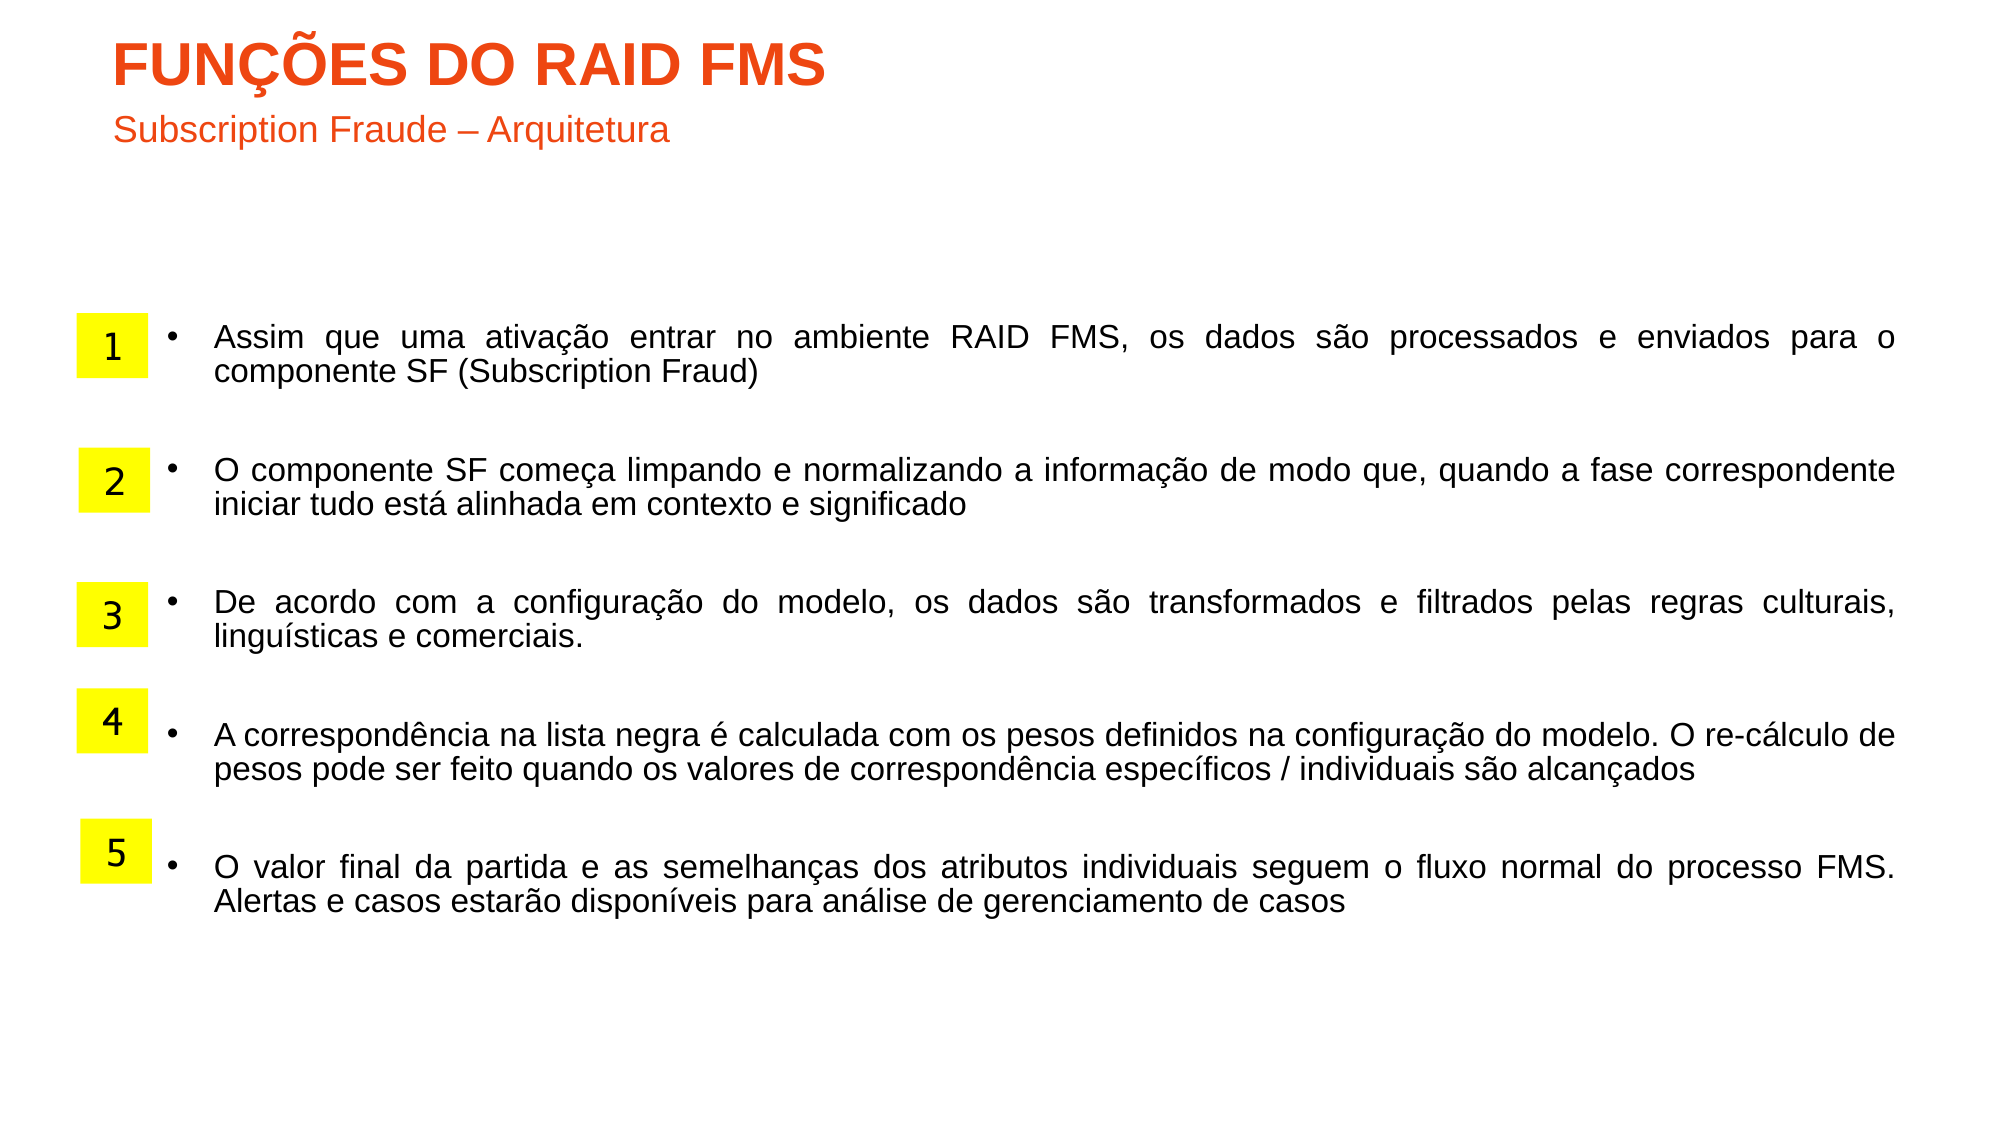

# Funções do raId fms
Subscription Fraude – Arquitetura
1
Assim que uma ativação entrar no ambiente RAID FMS, os dados são processados e enviados para o componente SF (Subscription Fraud)
O componente SF começa limpando e normalizando a informação de modo que, quando a fase correspondente iniciar tudo está alinhada em contexto e significado
De acordo com a configuração do modelo, os dados são transformados e filtrados pelas regras culturais, linguísticas e comerciais.
A correspondência na lista negra é calculada com os pesos definidos na configuração do modelo. O re-cálculo de pesos pode ser feito quando os valores de correspondência específicos / individuais são alcançados
O valor final da partida e as semelhanças dos atributos individuais seguem o fluxo normal do processo FMS. Alertas e casos estarão disponíveis para análise de gerenciamento de casos
2
3
4
5